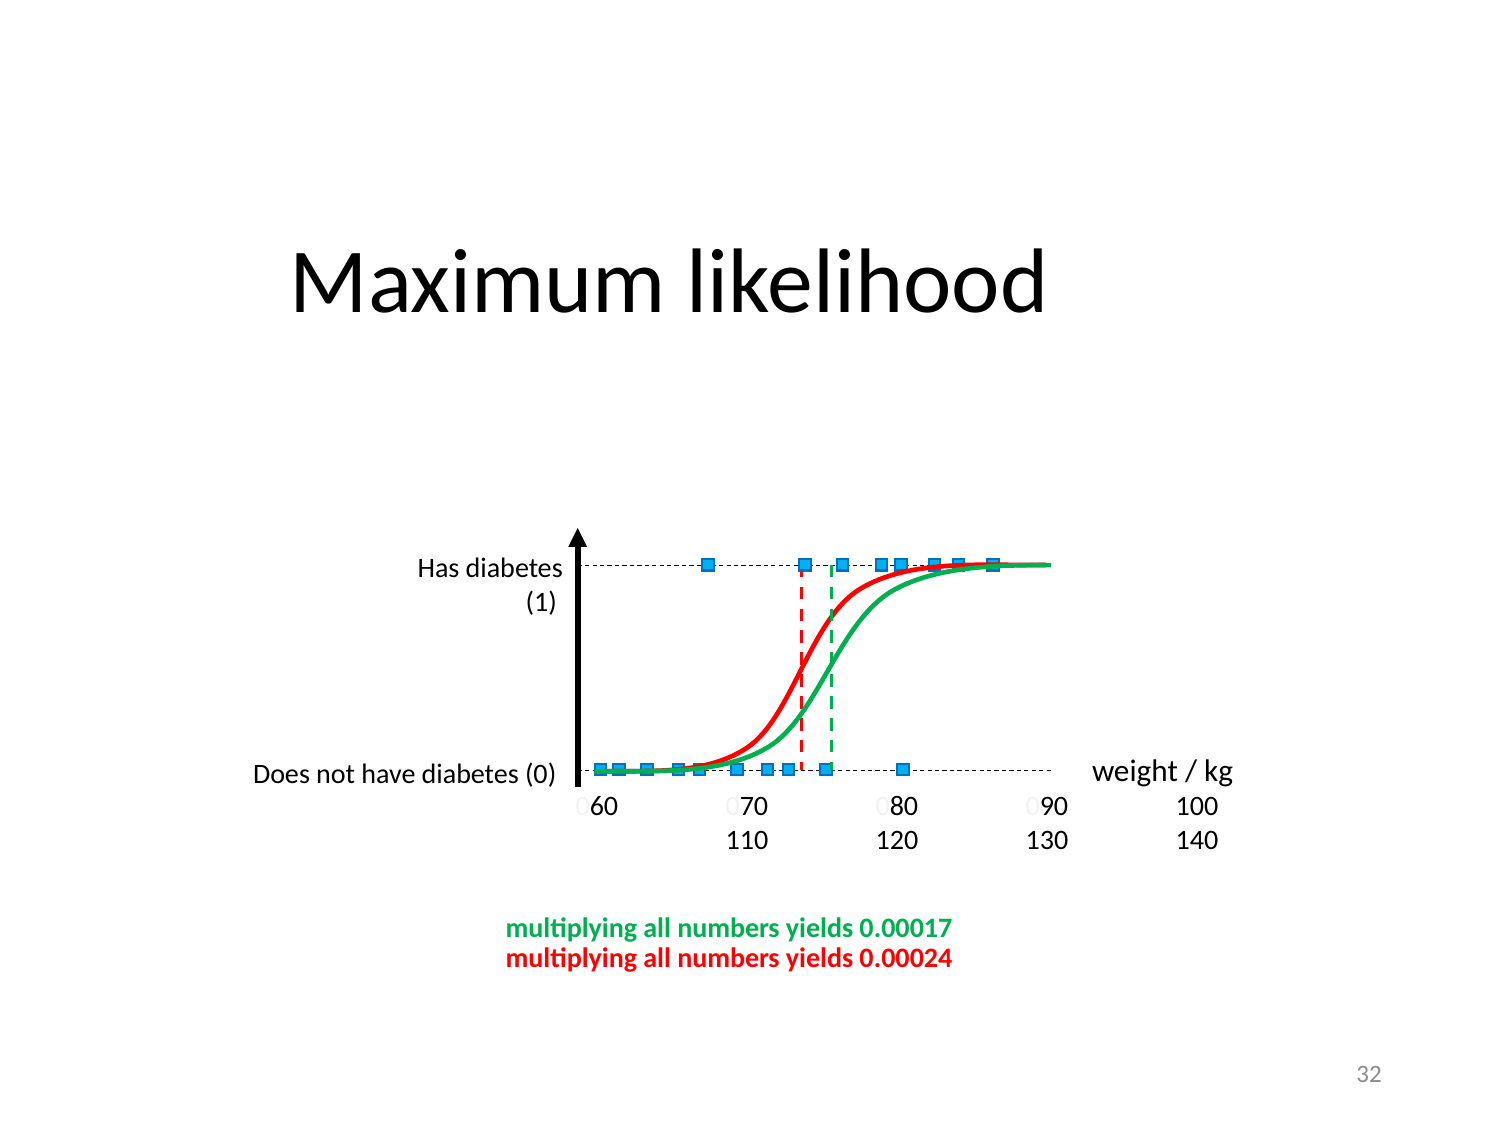

# Maximum likelihood

Has diabetes (1)

weight / kg
Does not have diabetes (0)

060	070	080	090	100	110	120	130	140
multiplying all numbers yields 0.00017
multiplying all numbers yields 0.00024
32